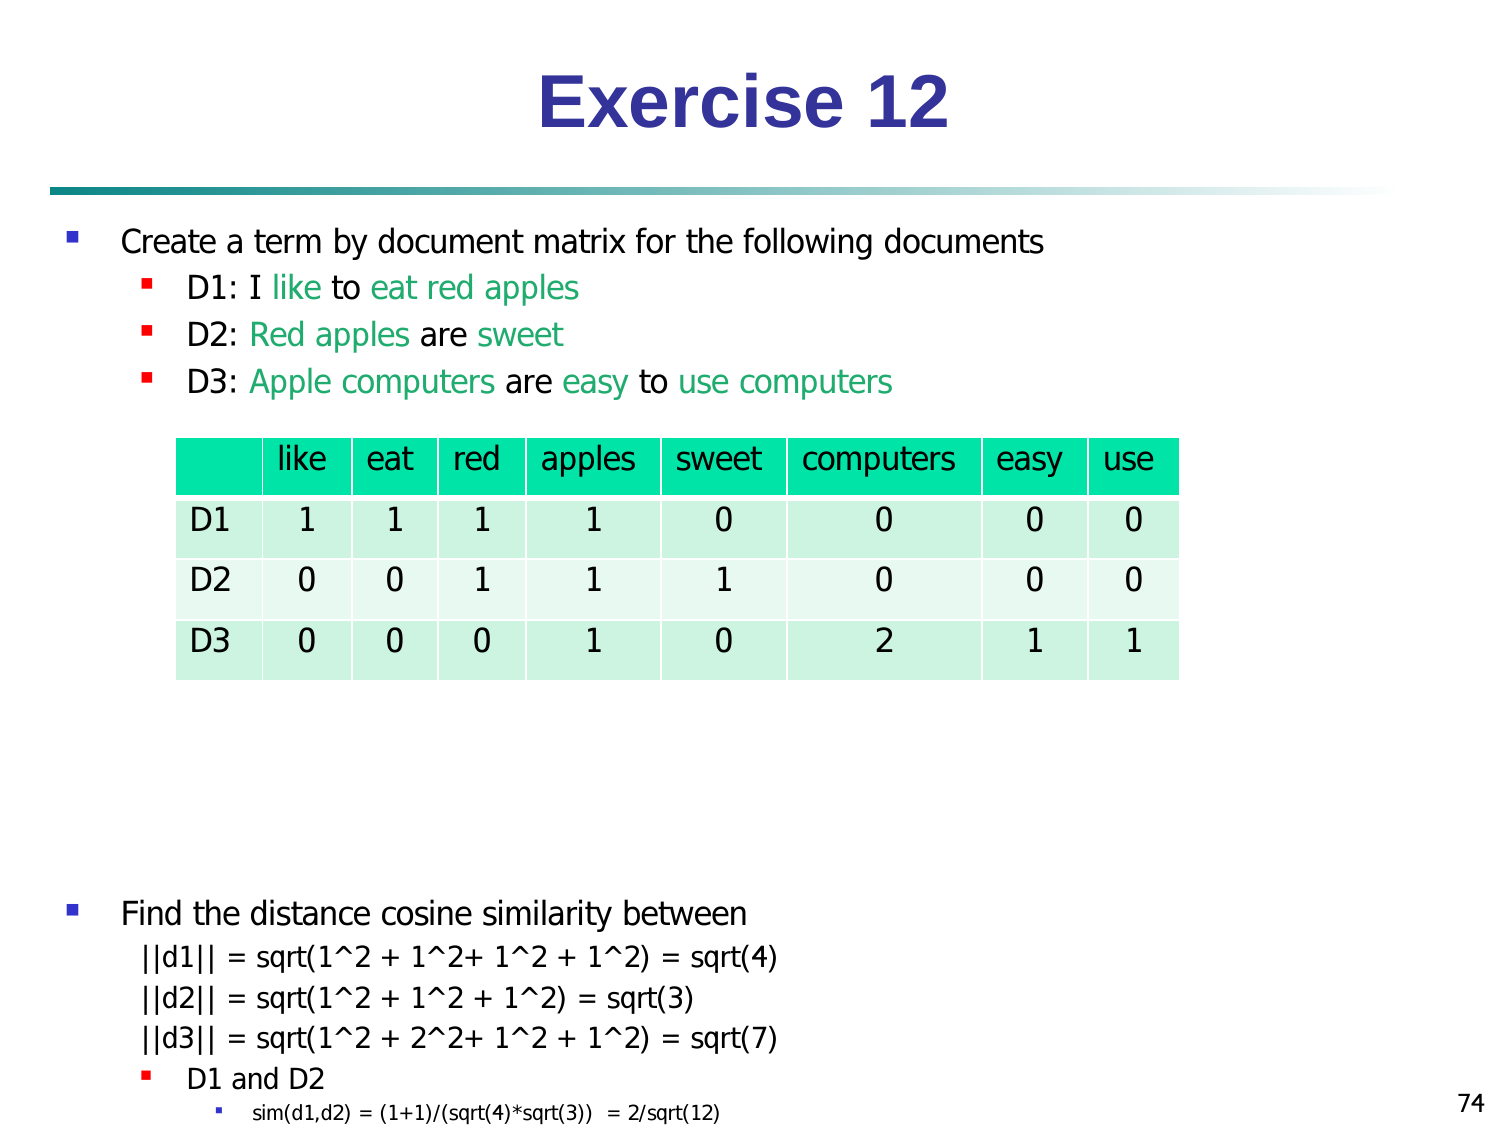

# Exercise 12
Create a term by document matrix for the following documents
D1: I like to eat red apples
D2: Red apples are sweet
D3: Apple computers are easy to use computers

Find the distance cosine similarity between
||d1|| = sqrt(1^2 + 1^2+ 1^2 + 1^2) = sqrt(4)
||d2|| = sqrt(1^2 + 1^2 + 1^2) = sqrt(3)
||d3|| = sqrt(1^2 + 2^2+ 1^2 + 1^2) = sqrt(7)
D1 and D2
sim(d1,d2) = (1+1)/(sqrt(4)*sqrt(3))  = 2/sqrt(12)
D1 and D3
sim(d1,d3) = 1/(sqrt(4)*sqrt(7)) = 1/sqrt(28)
|  | like | eat | red | apples | sweet | computers | easy | use |
| --- | --- | --- | --- | --- | --- | --- | --- | --- |
| D1 | 1 | 1 | 1 | 1 | 0 | 0 | 0 | 0 |
| D2 | 0 | 0 | 1 | 1 | 1 | 0 | 0 | 0 |
| D3 | 0 | 0 | 0 | 1 | 0 | 2 | 1 | 1 |
74